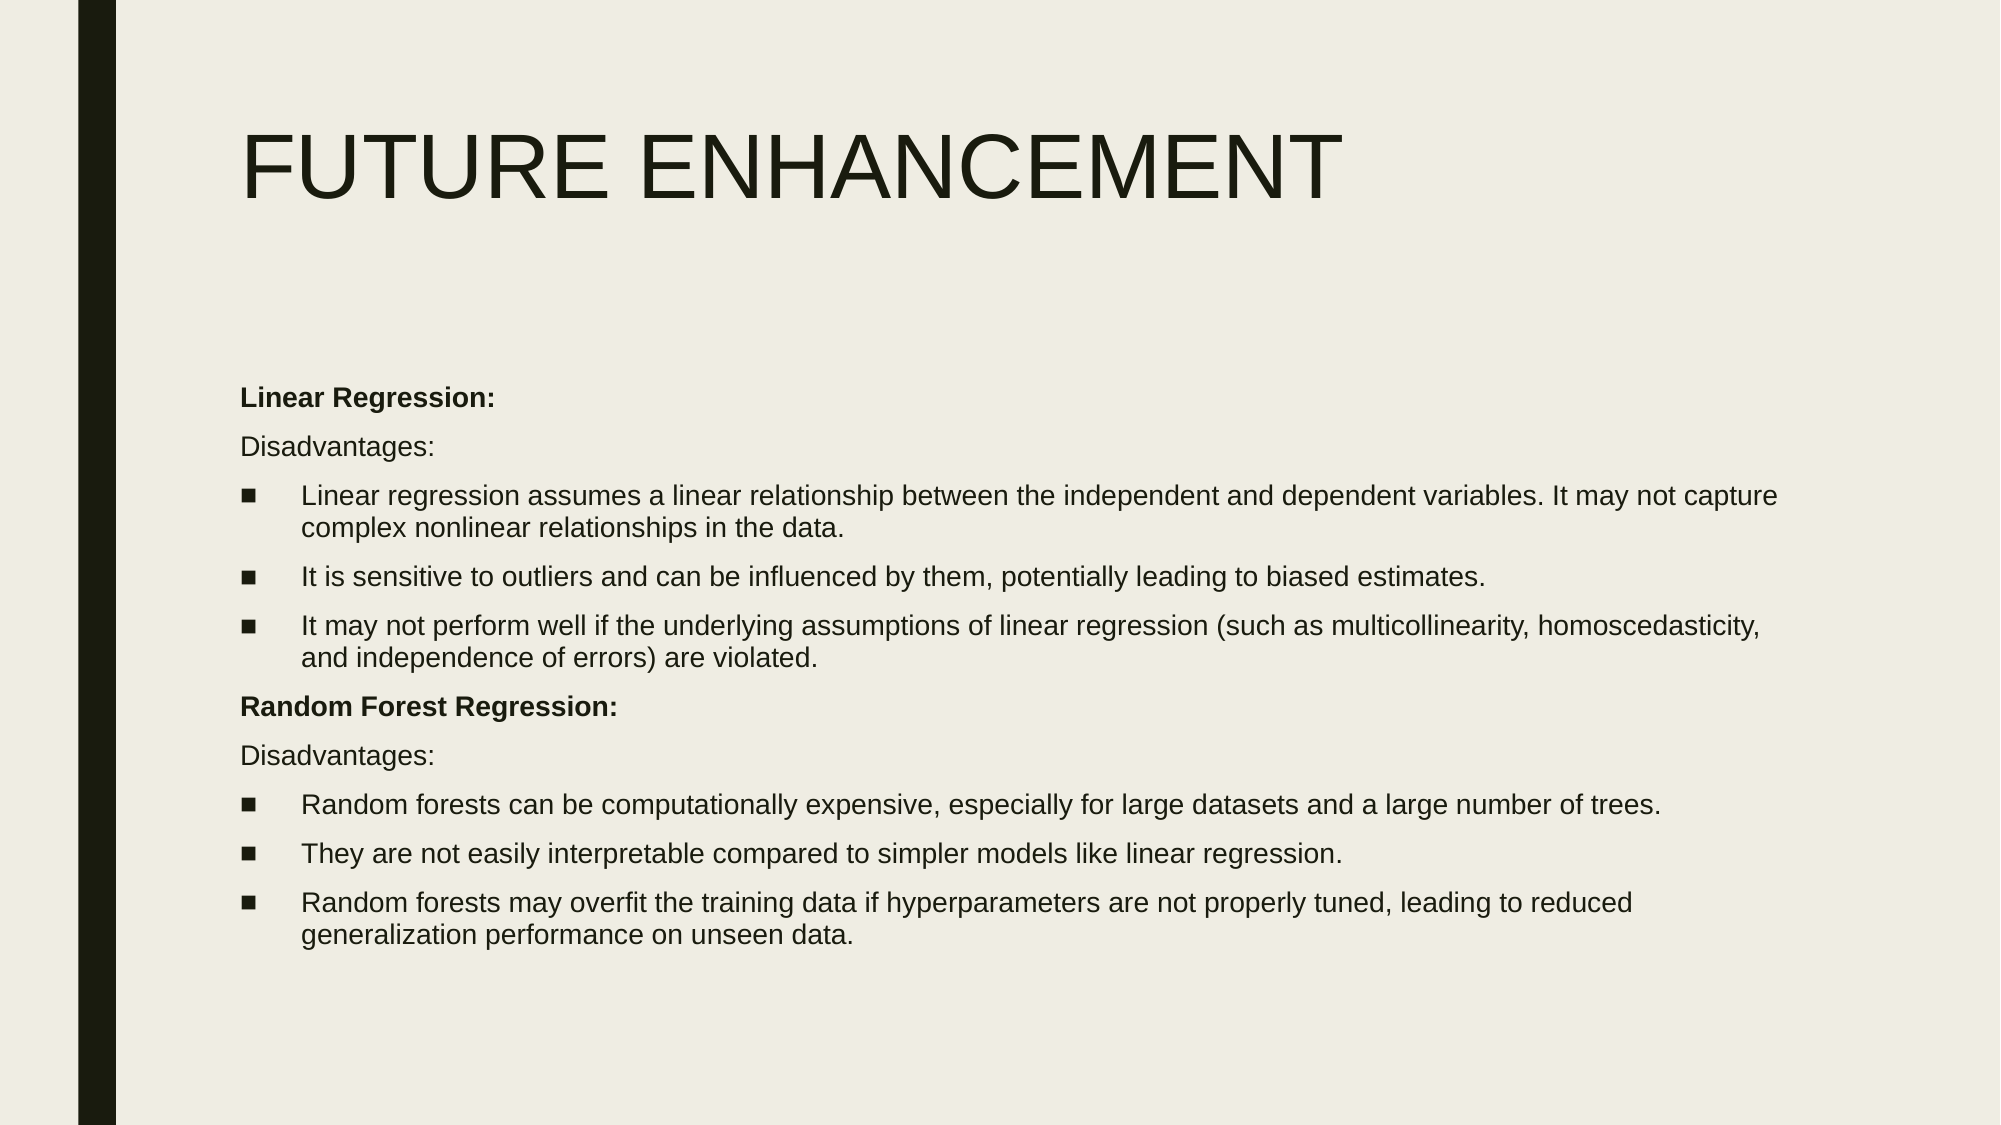

# FUTURE ENHANCEMENT
Linear Regression:
Disadvantages:
Linear regression assumes a linear relationship between the independent and dependent variables. It may not capture complex nonlinear relationships in the data.
It is sensitive to outliers and can be influenced by them, potentially leading to biased estimates.
It may not perform well if the underlying assumptions of linear regression (such as multicollinearity, homoscedasticity, and independence of errors) are violated.
Random Forest Regression:
Disadvantages:
Random forests can be computationally expensive, especially for large datasets and a large number of trees.
They are not easily interpretable compared to simpler models like linear regression.
Random forests may overfit the training data if hyperparameters are not properly tuned, leading to reduced generalization performance on unseen data.